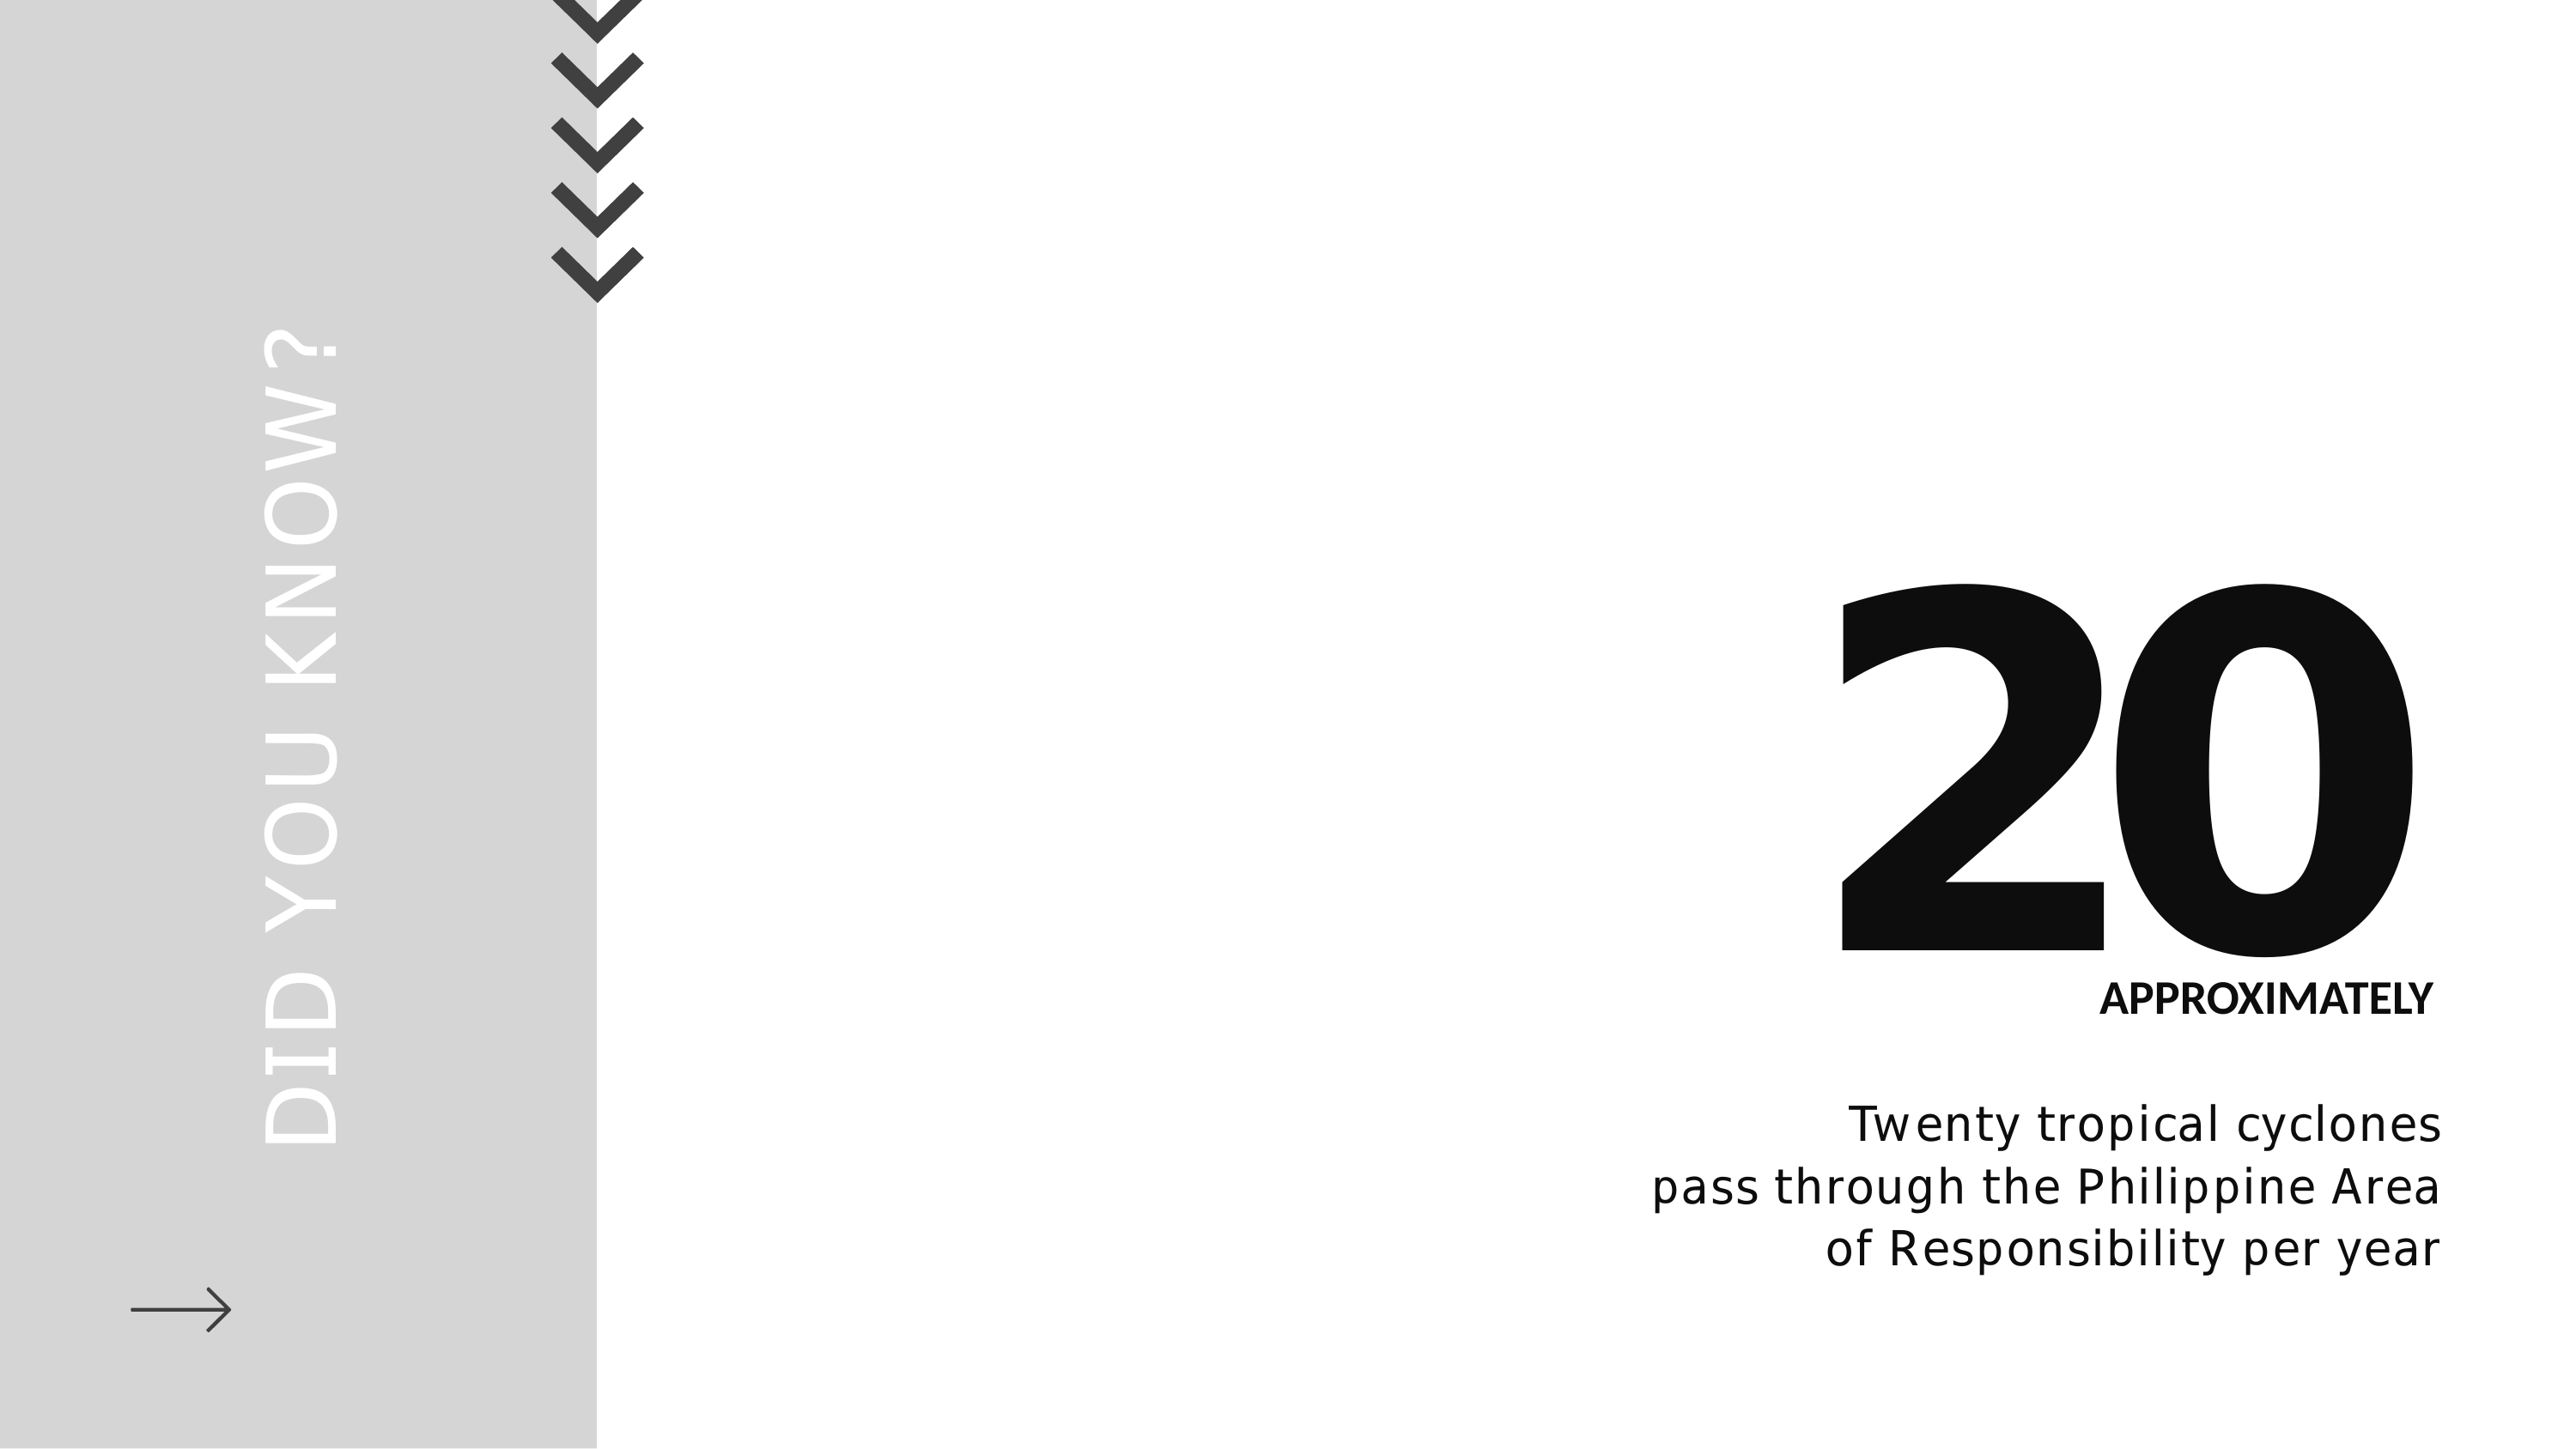

DID YOU KNOW?

20
APPROXIMATELY
Twenty tropical cyclones pass through the Philippine Area of Responsibility per year